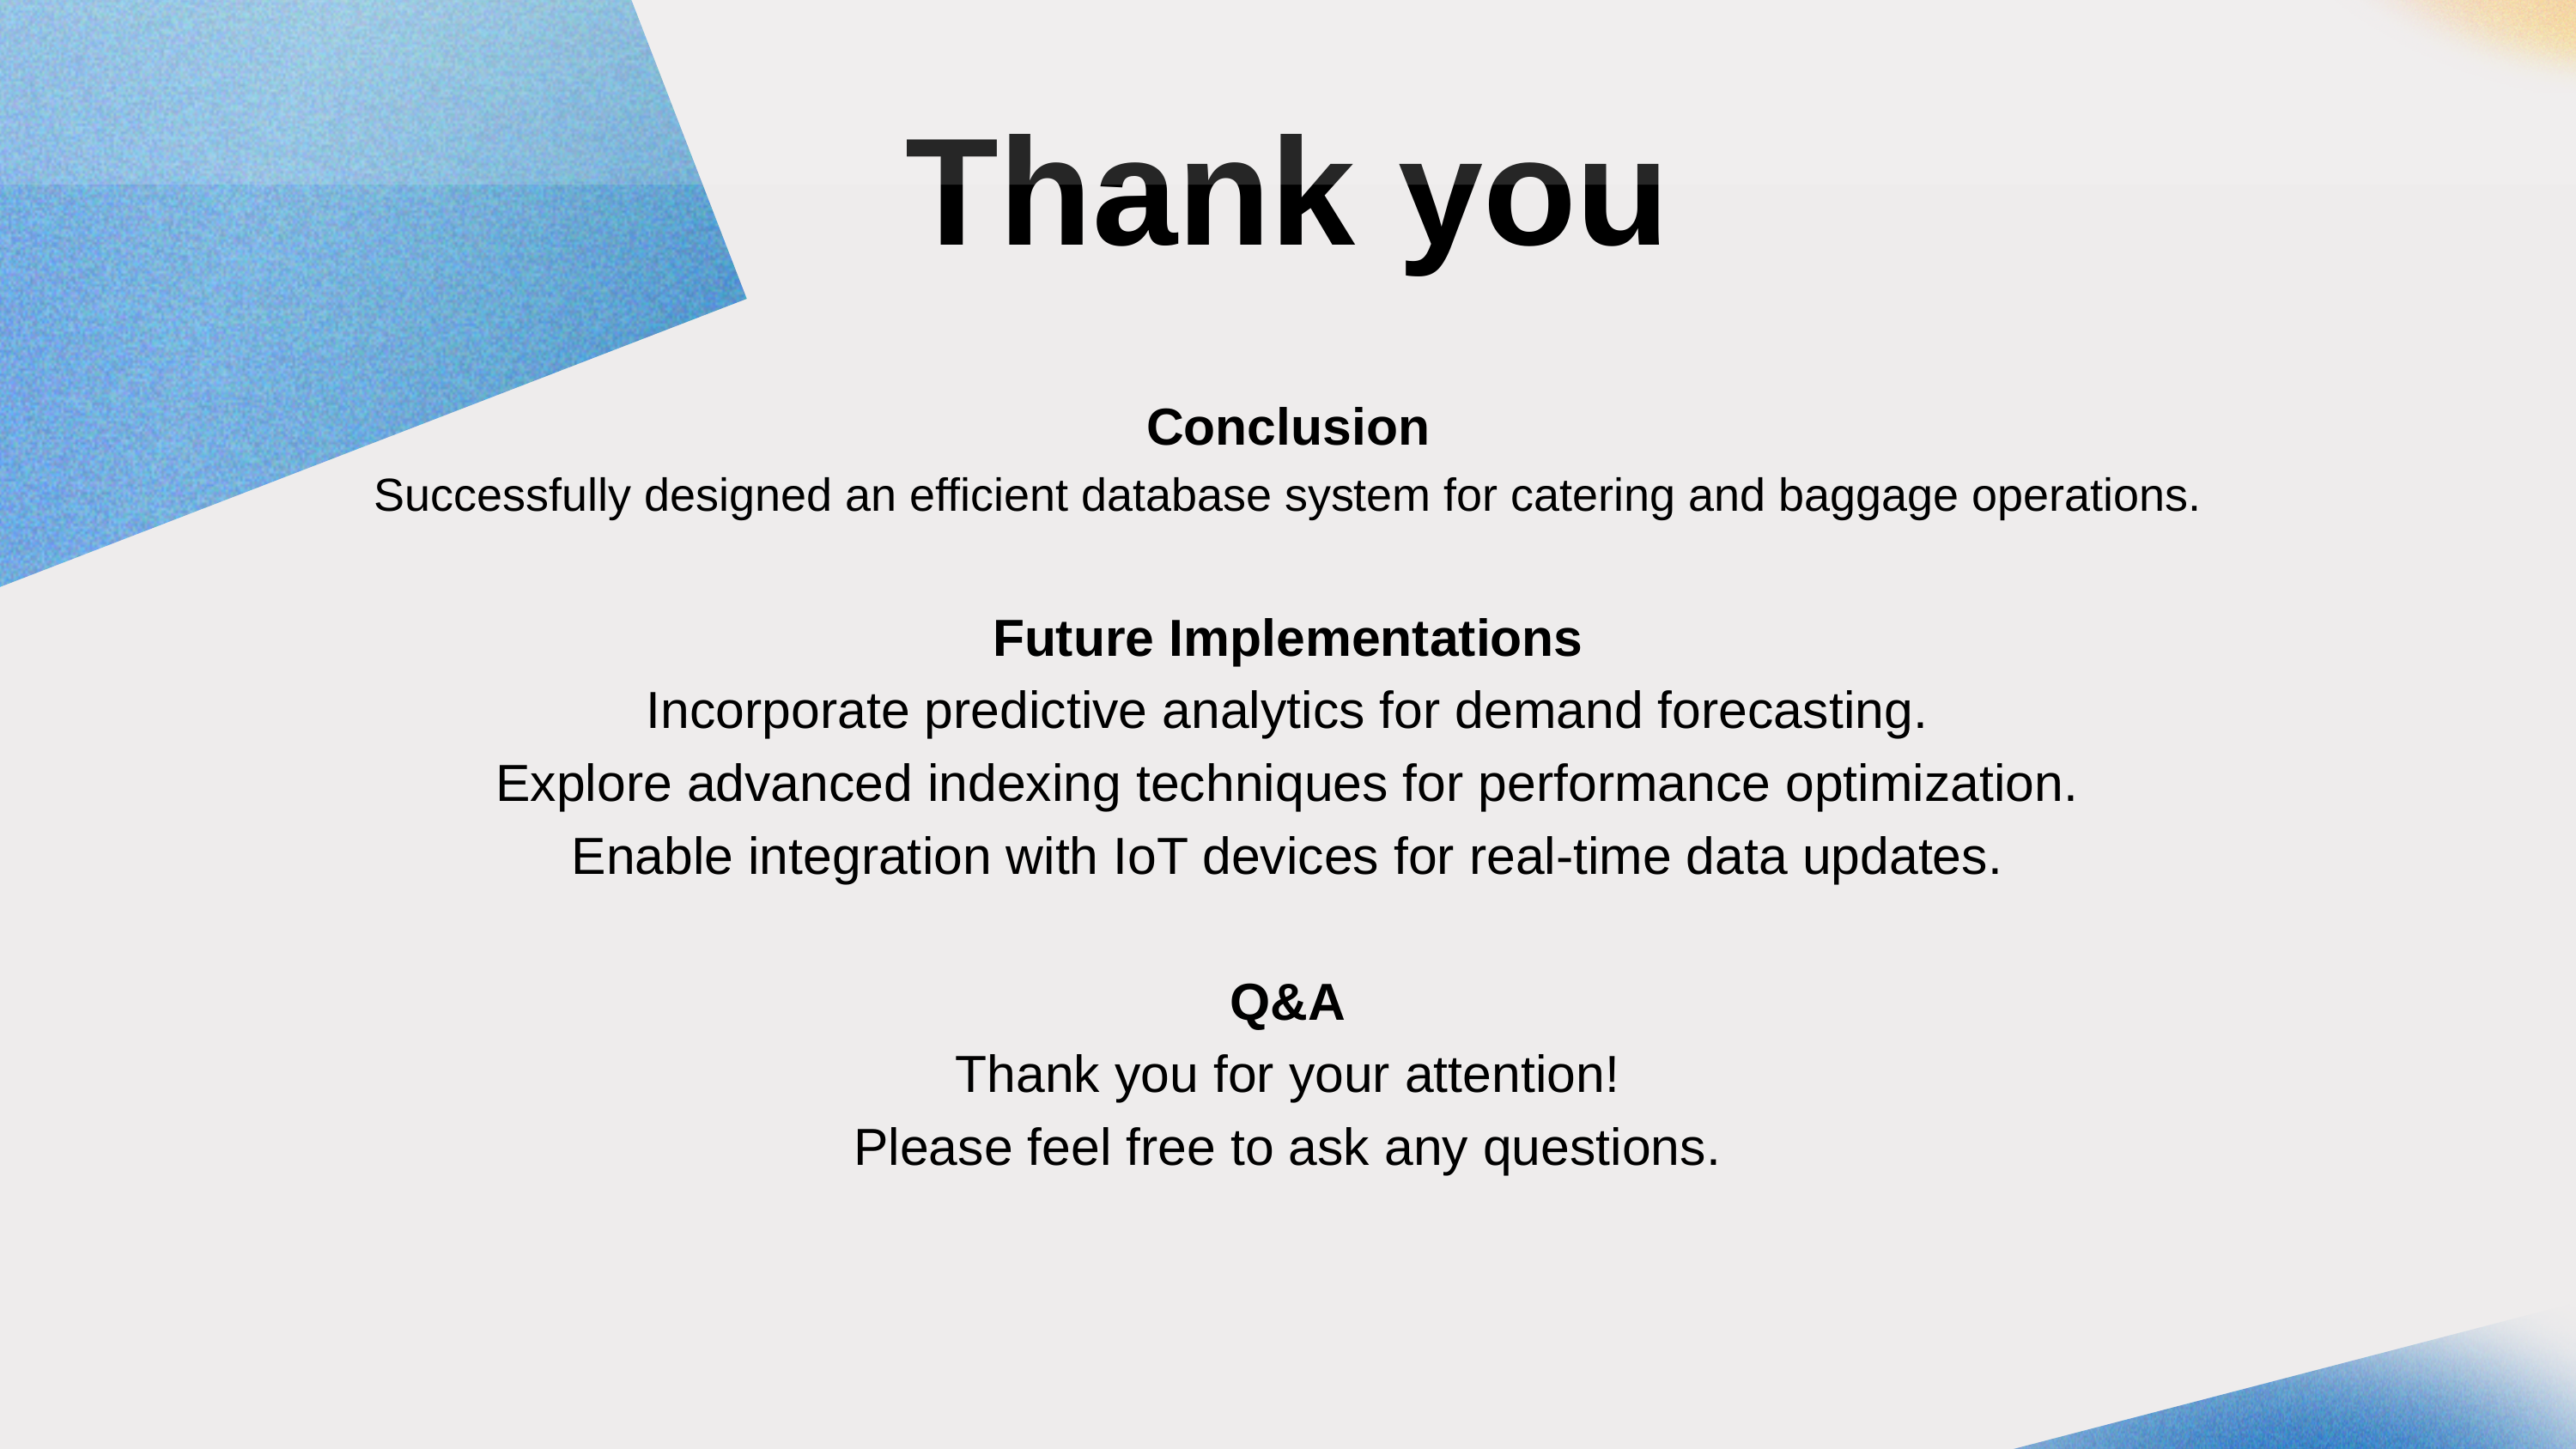

Thank you
Conclusion
Successfully designed an efficient database system for catering and baggage operations.

Future Implementations
Incorporate predictive analytics for demand forecasting.
Explore advanced indexing techniques for performance optimization.
Enable integration with IoT devices for real-time data updates.

Q&A
Thank you for your attention!
Please feel free to ask any questions.